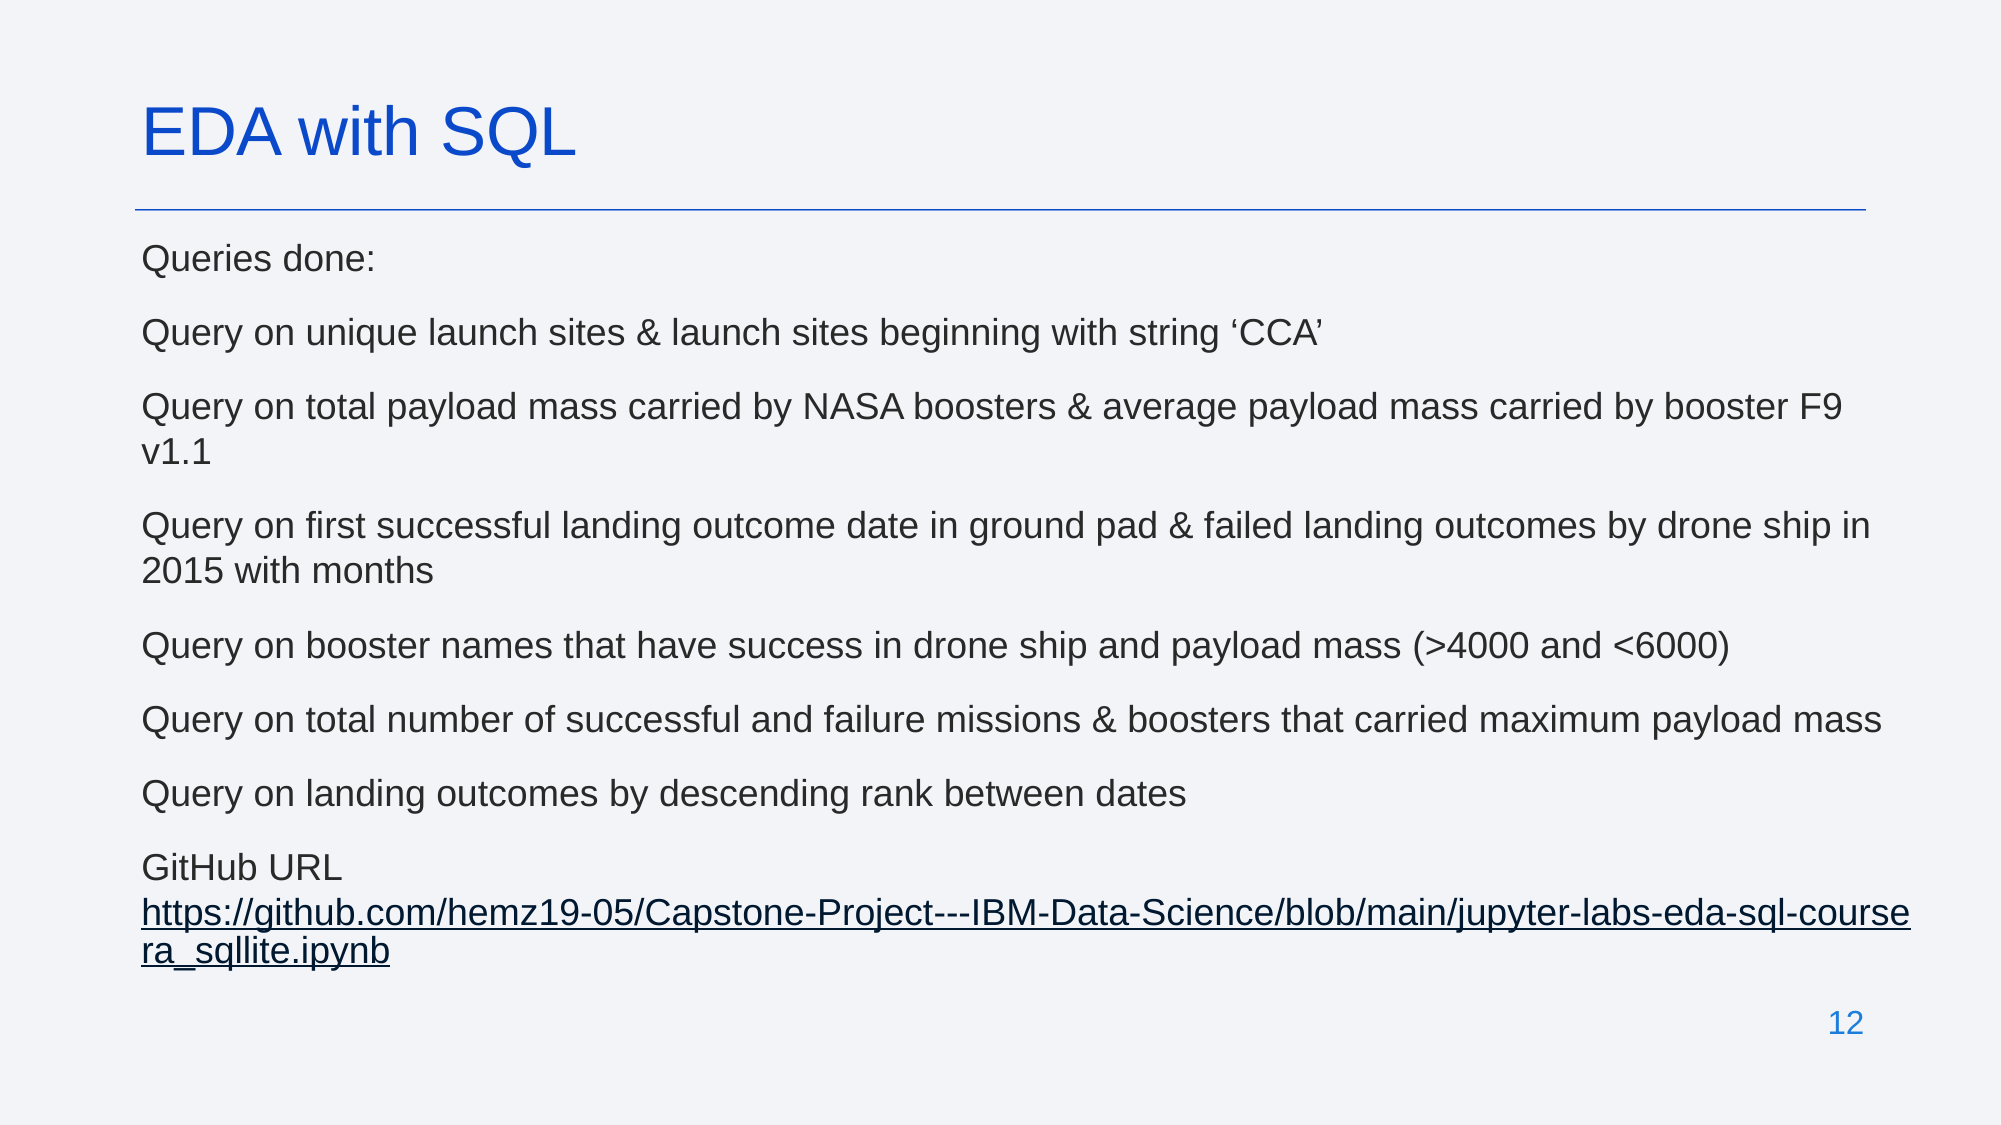

EDA with SQL
Queries done:
Query on unique launch sites & launch sites beginning with string ‘CCA’
Query on total payload mass carried by NASA boosters & average payload mass carried by booster F9 v1.1
Query on first successful landing outcome date in ground pad & failed landing outcomes by drone ship in 2015 with months
Query on booster names that have success in drone ship and payload mass (>4000 and <6000)
Query on total number of successful and failure missions & boosters that carried maximum payload mass
Query on landing outcomes by descending rank between dates
GitHub URL https://github.com/hemz19-05/Capstone-Project---IBM-Data-Science/blob/main/jupyter-labs-eda-sql-coursera_sqllite.ipynb

12